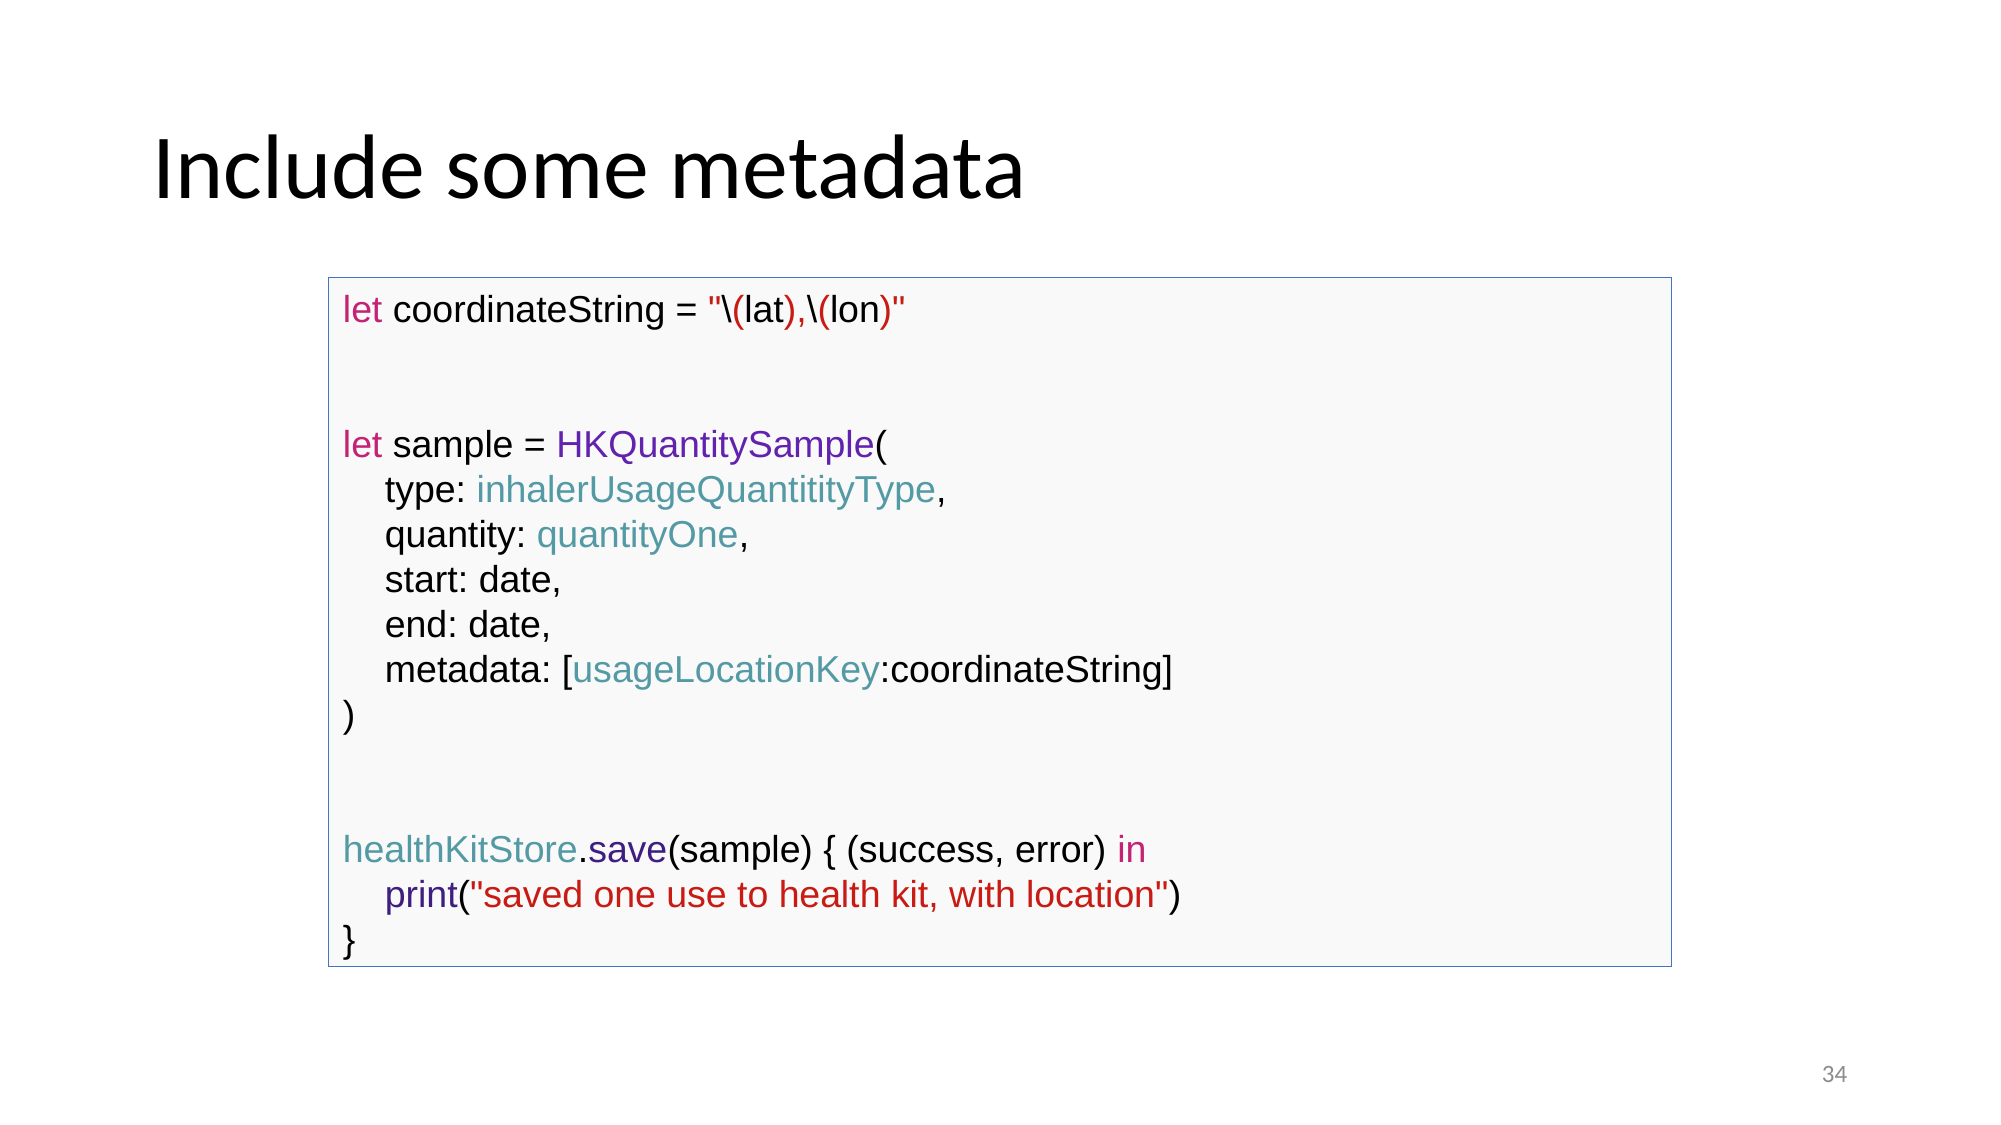

# Include some metadata
let coordinateString = "\(lat),\(lon)"

let sample = HKQuantitySample(
    type: inhalerUsageQuantitityType,
    quantity: quantityOne,
    start: date,
    end: date,
    metadata: [usageLocationKey:coordinateString]
)

healthKitStore.save(sample) { (success, error) in
    print("saved one use to health kit, with location")
}
34